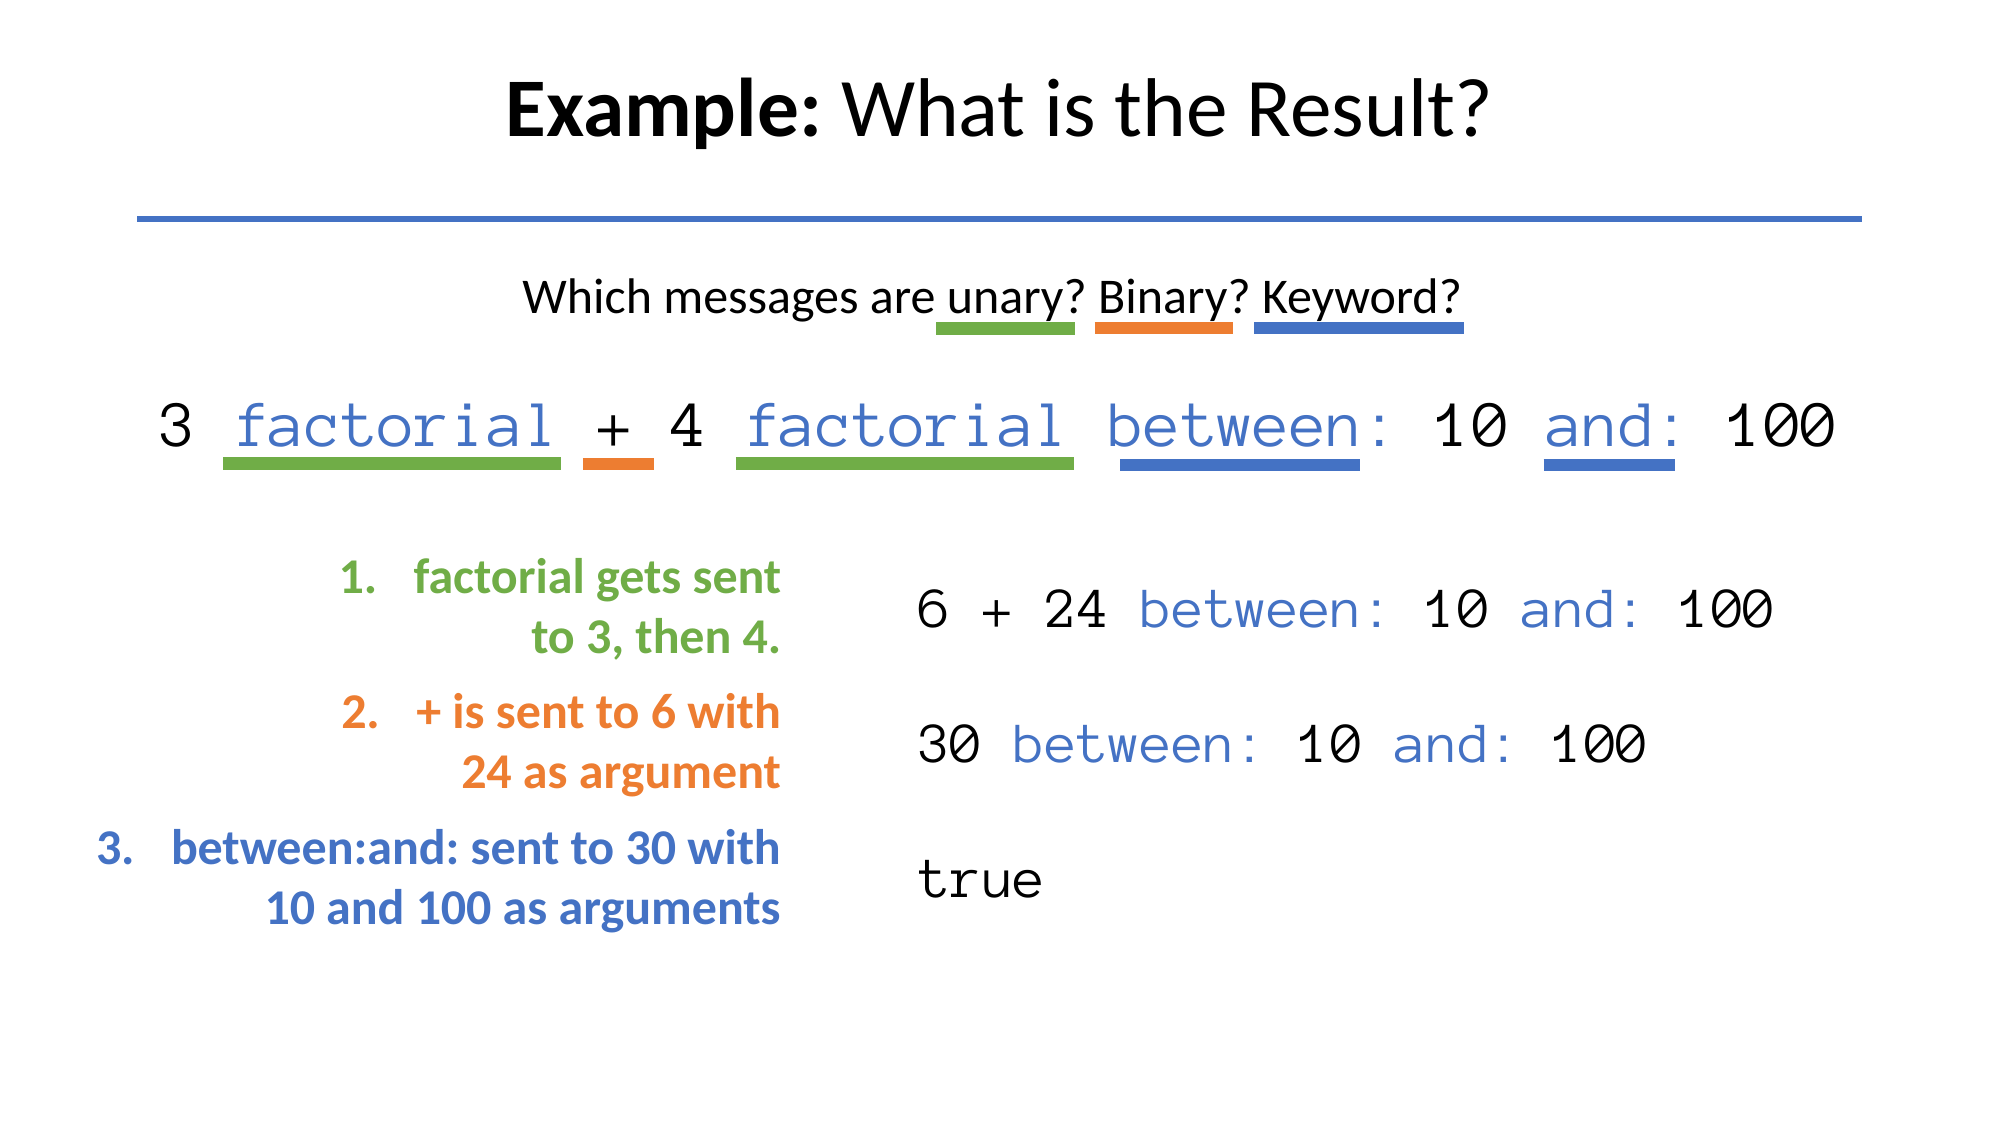

Example: What is the Result?
Which messages are unary? Binary? Keyword?
3 factorial + 4 factorial between: 10 and: 100
factorial gets sent to 3, then 4.
6 + 24 between: 10 and: 100
+ is sent to 6 with 24 as argument
30 between: 10 and: 100
between:and: sent to 30 with 10 and 100 as arguments
true